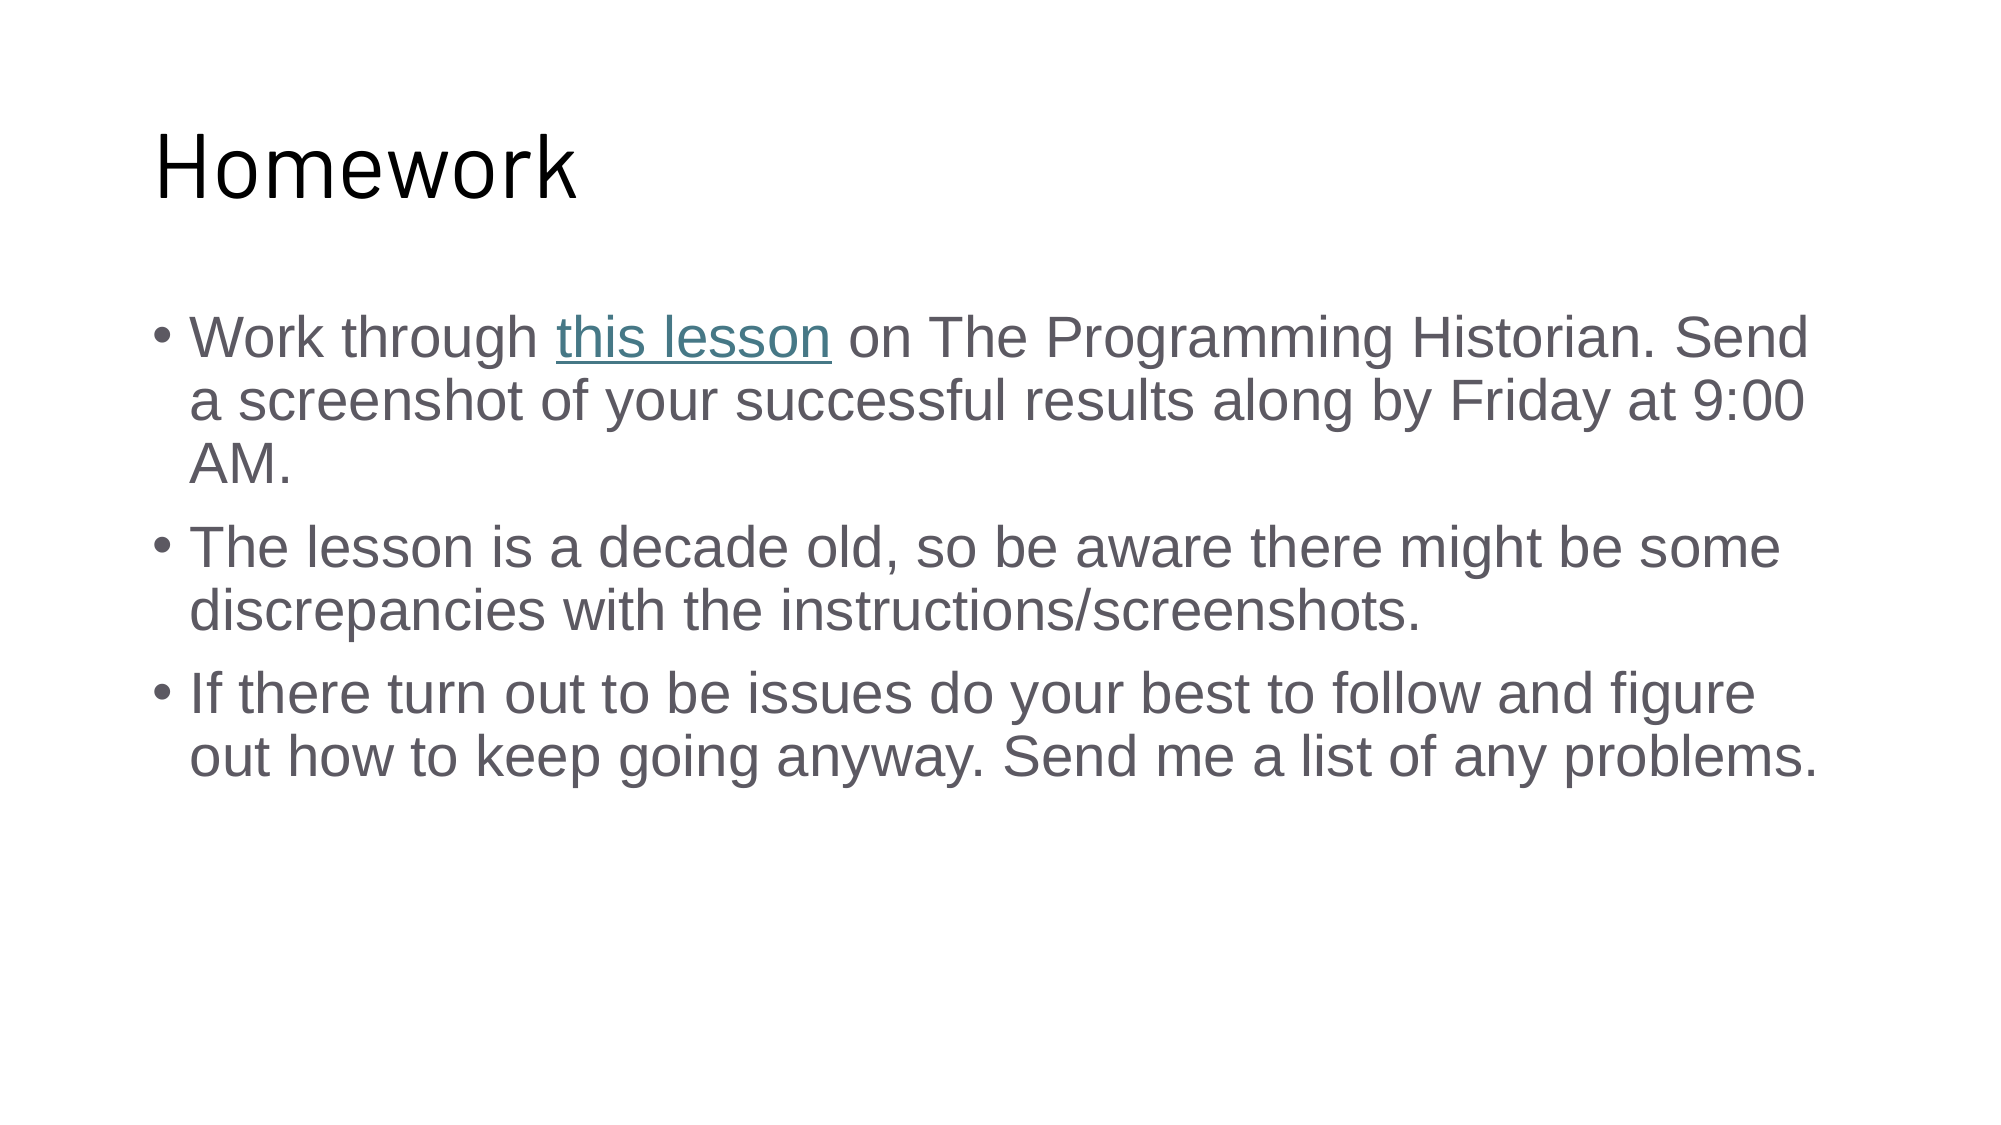

# Homework
Work through this lesson on The Programming Historian. Send a screenshot of your successful results along by Friday at 9:00 AM.
The lesson is a decade old, so be aware there might be some discrepancies with the instructions/screenshots.
If there turn out to be issues do your best to follow and figure out how to keep going anyway. Send me a list of any problems.